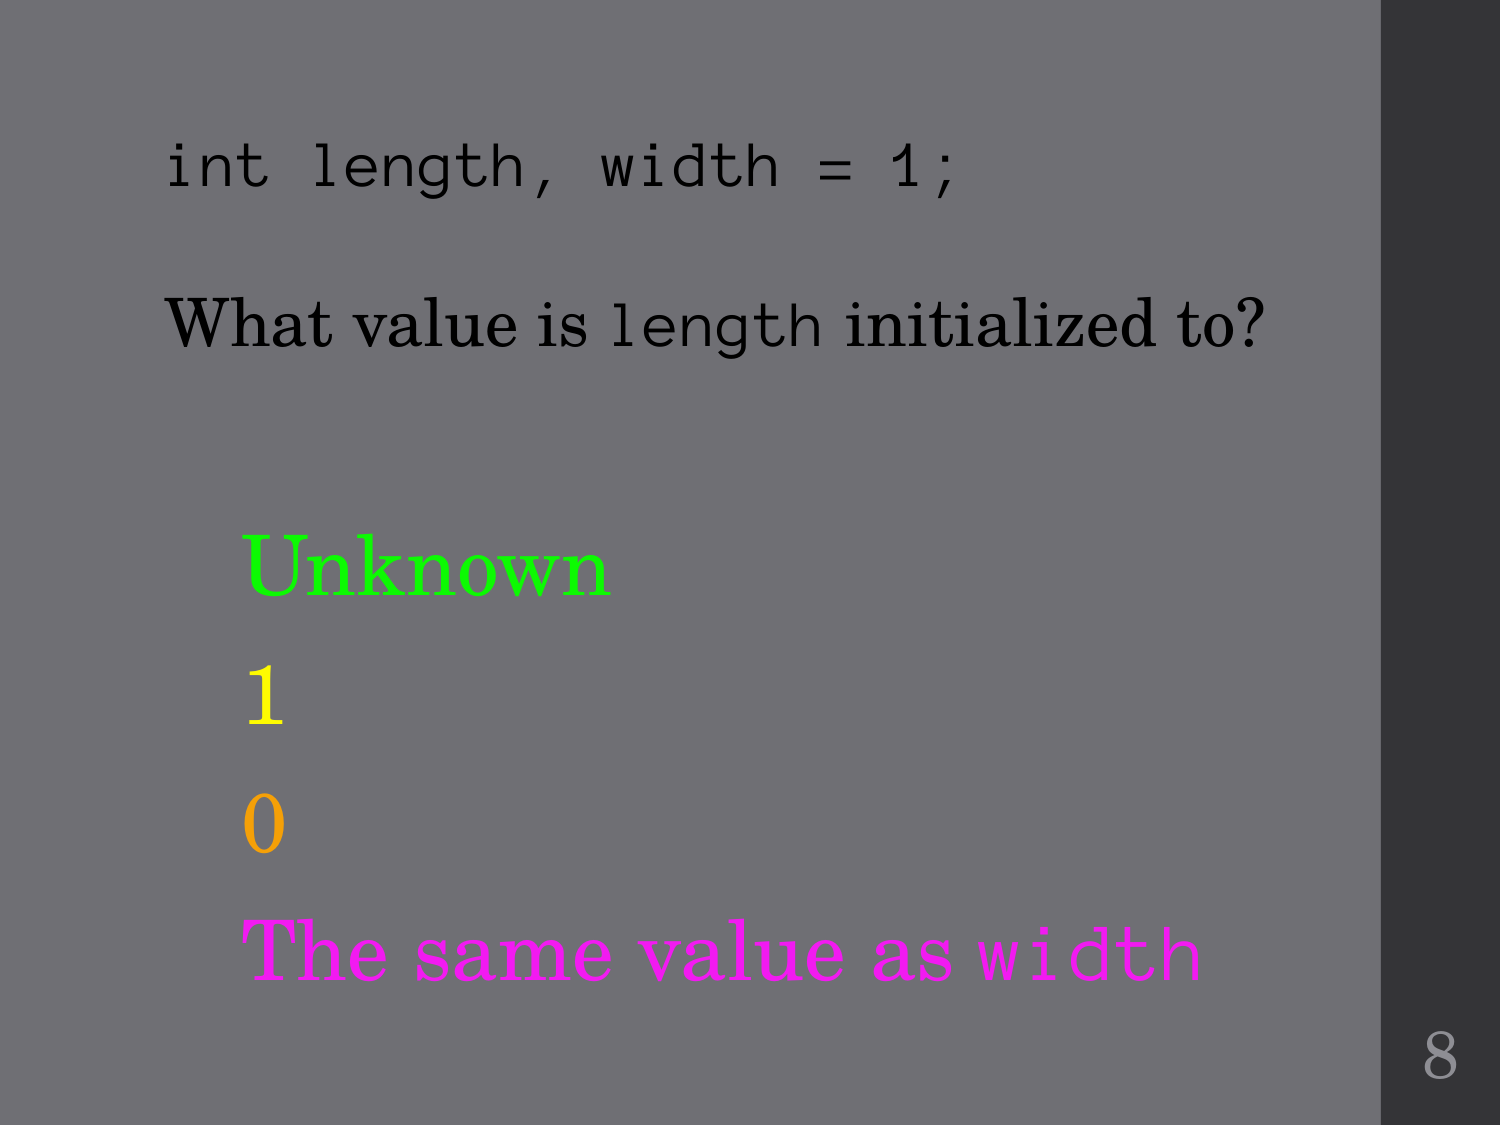

int length, width = 1;

What value is length initialized to?
Unknown
1
0
The same value as width
8